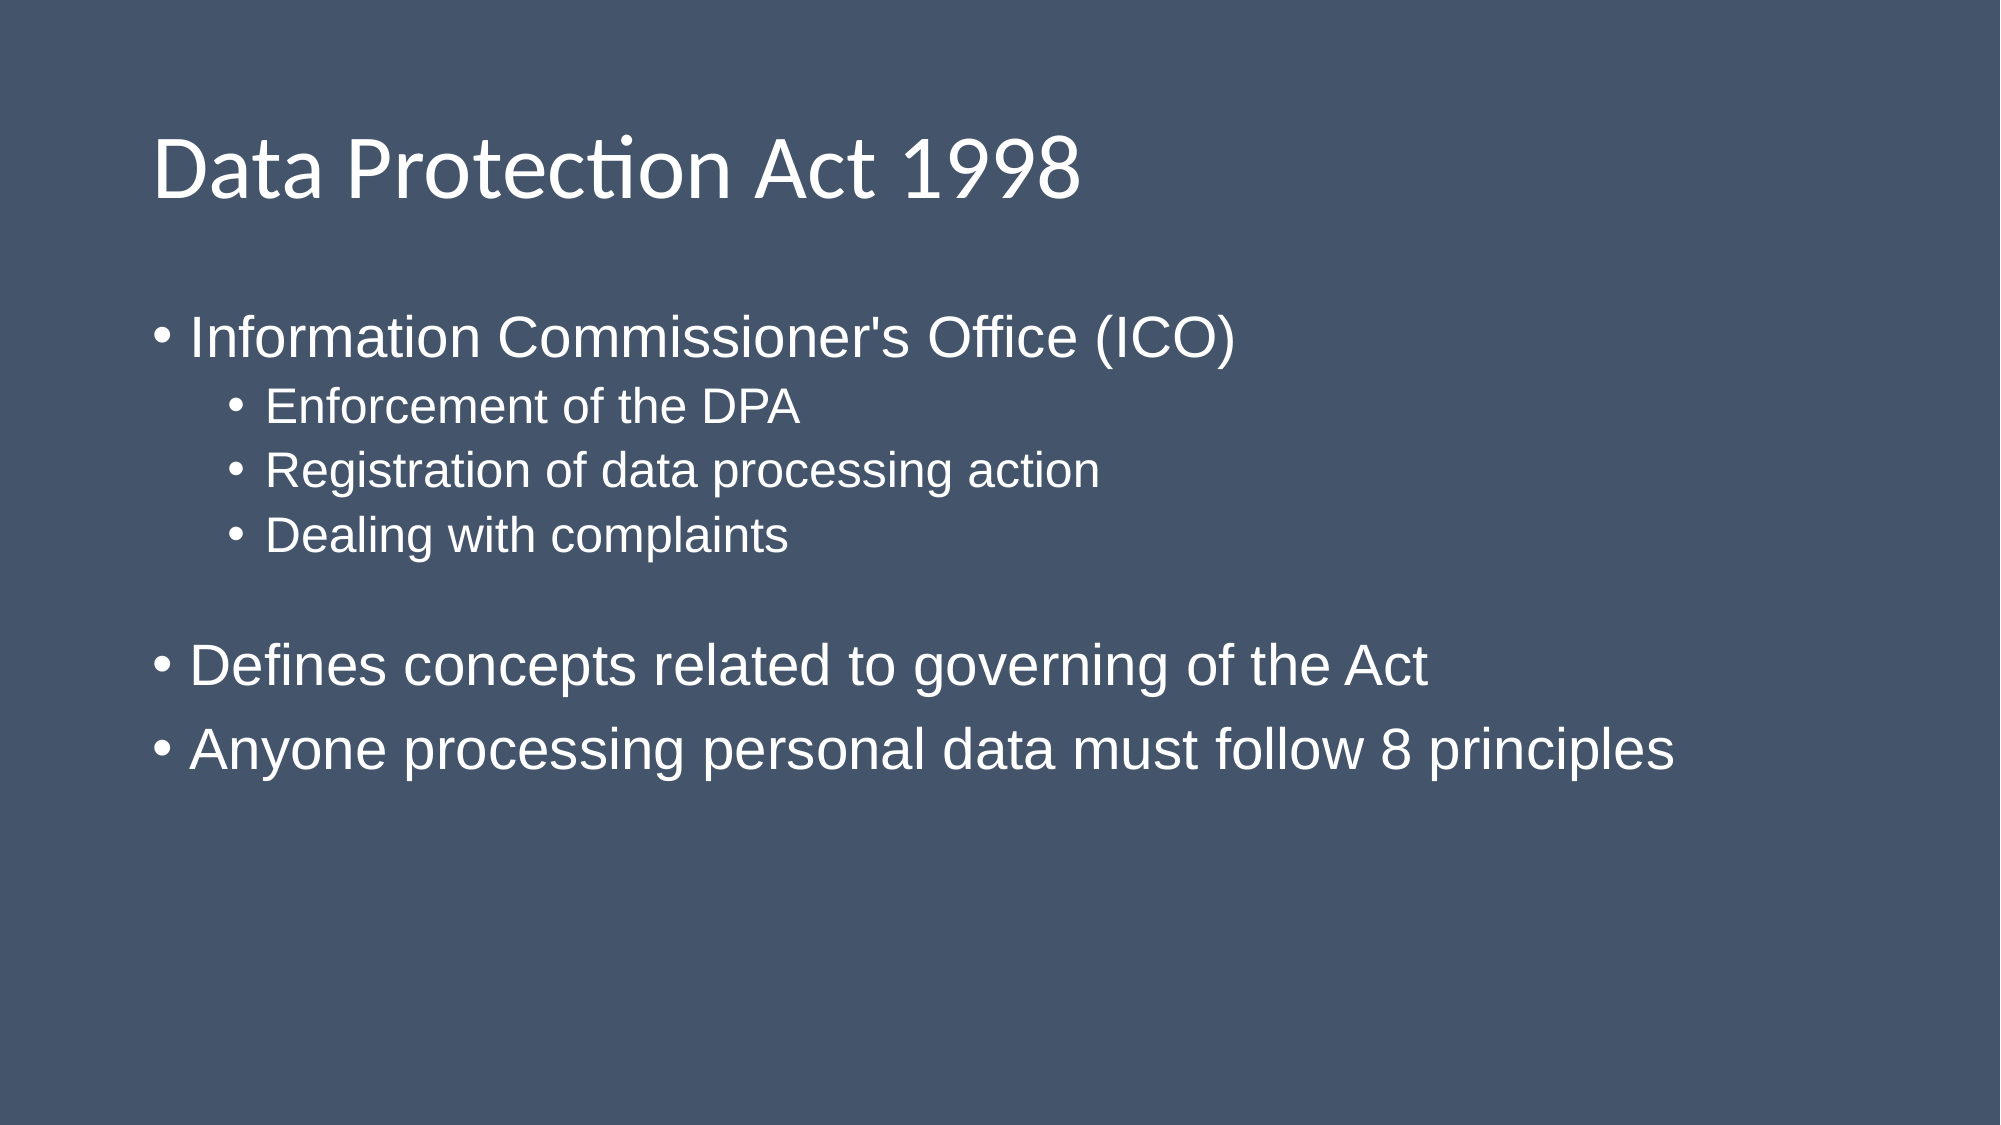

# Data Protection Act 1998
Information Commissioner's Office (ICO)
Enforcement of the DPA
Registration of data processing action
Dealing with complaints

Defines concepts related to governing of the Act
Anyone processing personal data must follow 8 principles